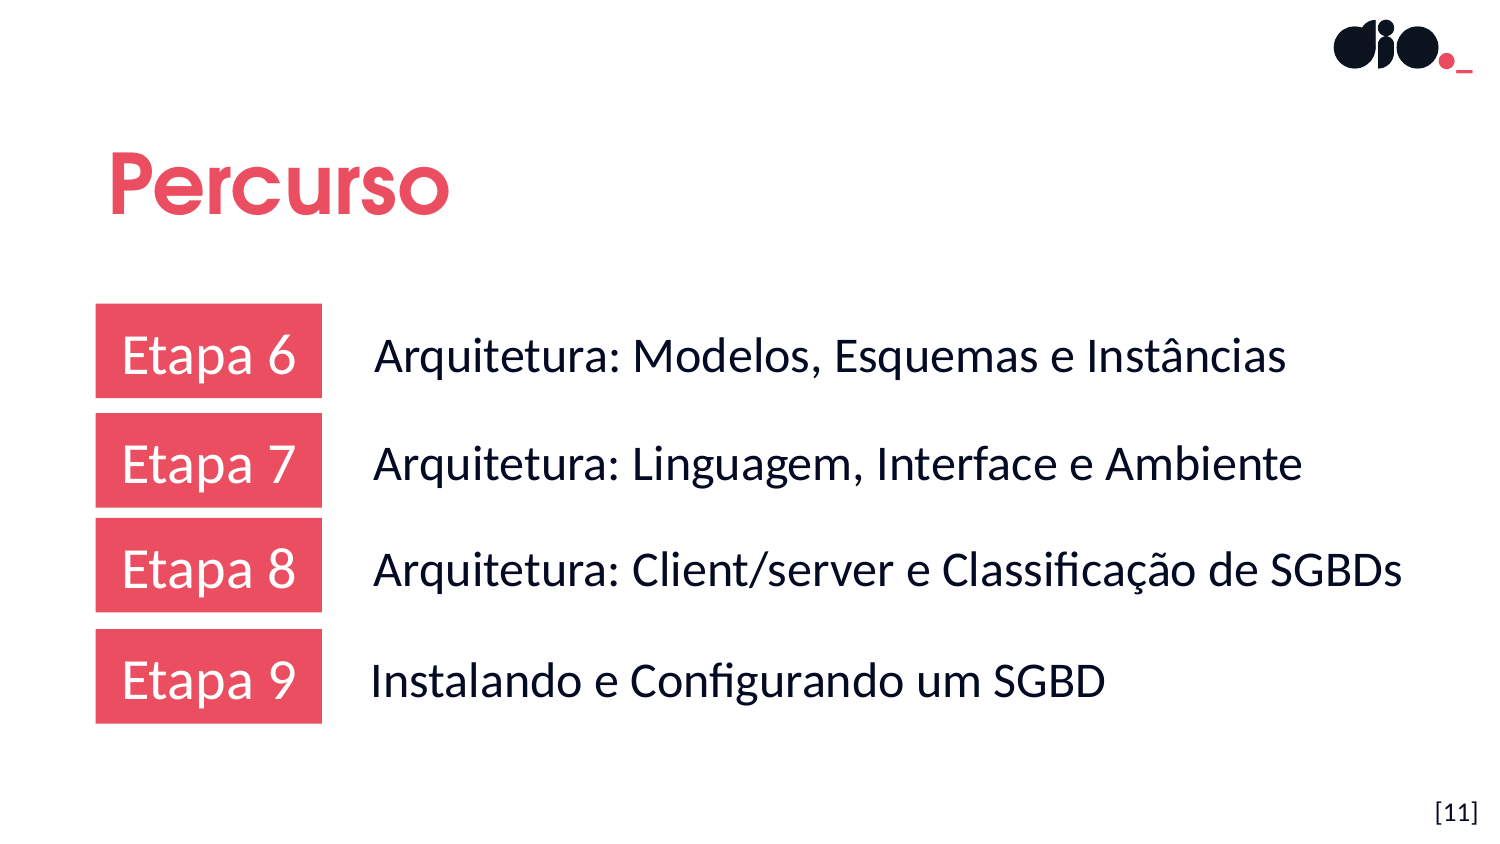

Percurso
Etapa 6
Arquitetura: Modelos, Esquemas e Instâncias
Etapa 7
Arquitetura: Linguagem, Interface e Ambiente
Etapa 8
Arquitetura: Client/server e Classificação de SGBDs
Etapa 9
Instalando e Configurando um SGBD
[11]